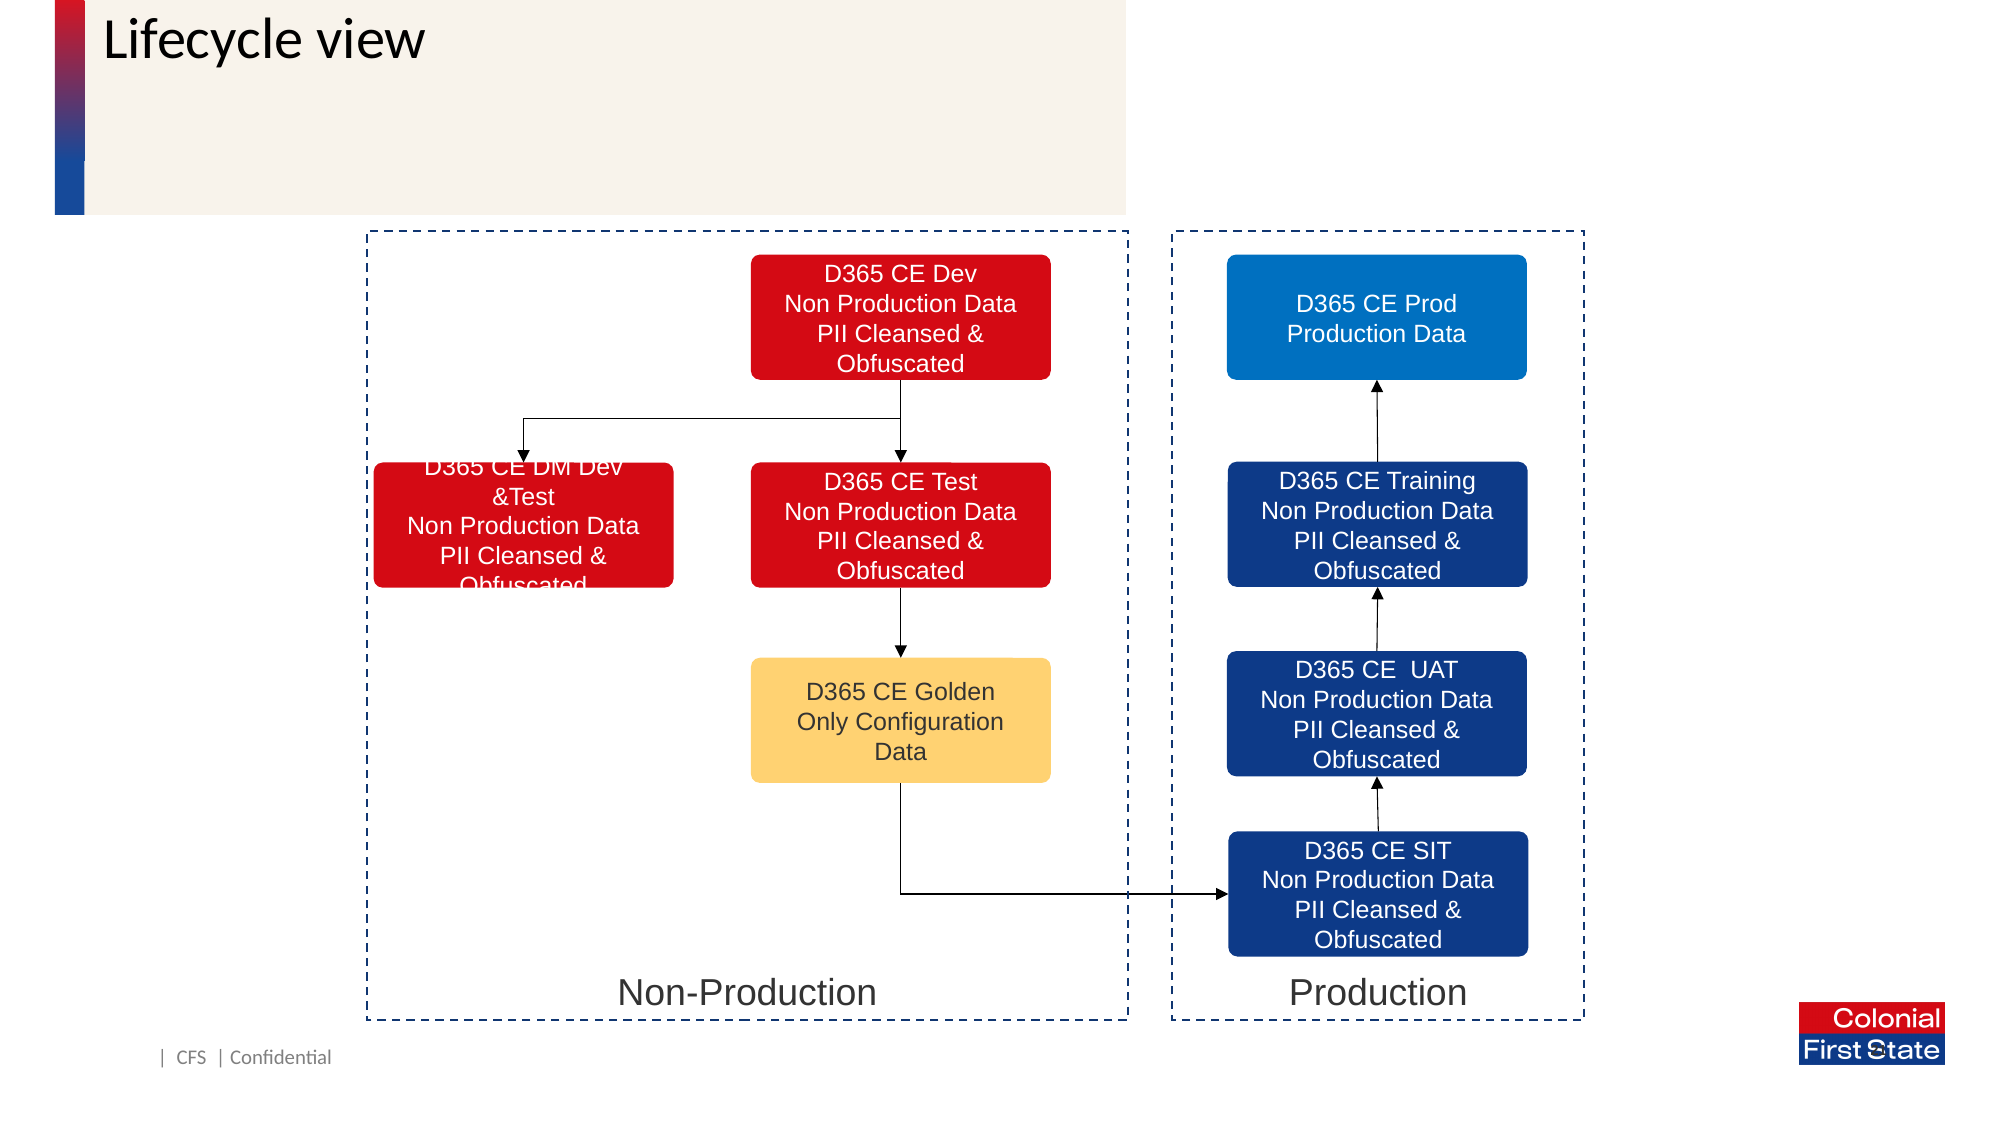

# Lifecycle view
Non-Production
Production
D365 CE Dev
Non Production Data
PII Cleansed & Obfuscated
D365 CE Prod
Production Data
D365 CE Training
Non Production Data
PII Cleansed & Obfuscated
D365 CE DM Dev &Test
Non Production Data
PII Cleansed & Obfuscated
D365 CE Test
Non Production Data
PII Cleansed & Obfuscated
D365 CE  UAT
Non Production Data
PII Cleansed & Obfuscated
D365 CE Golden
Only Configuration Data
D365 CE SIT
Non Production Data
PII Cleansed & Obfuscated
21